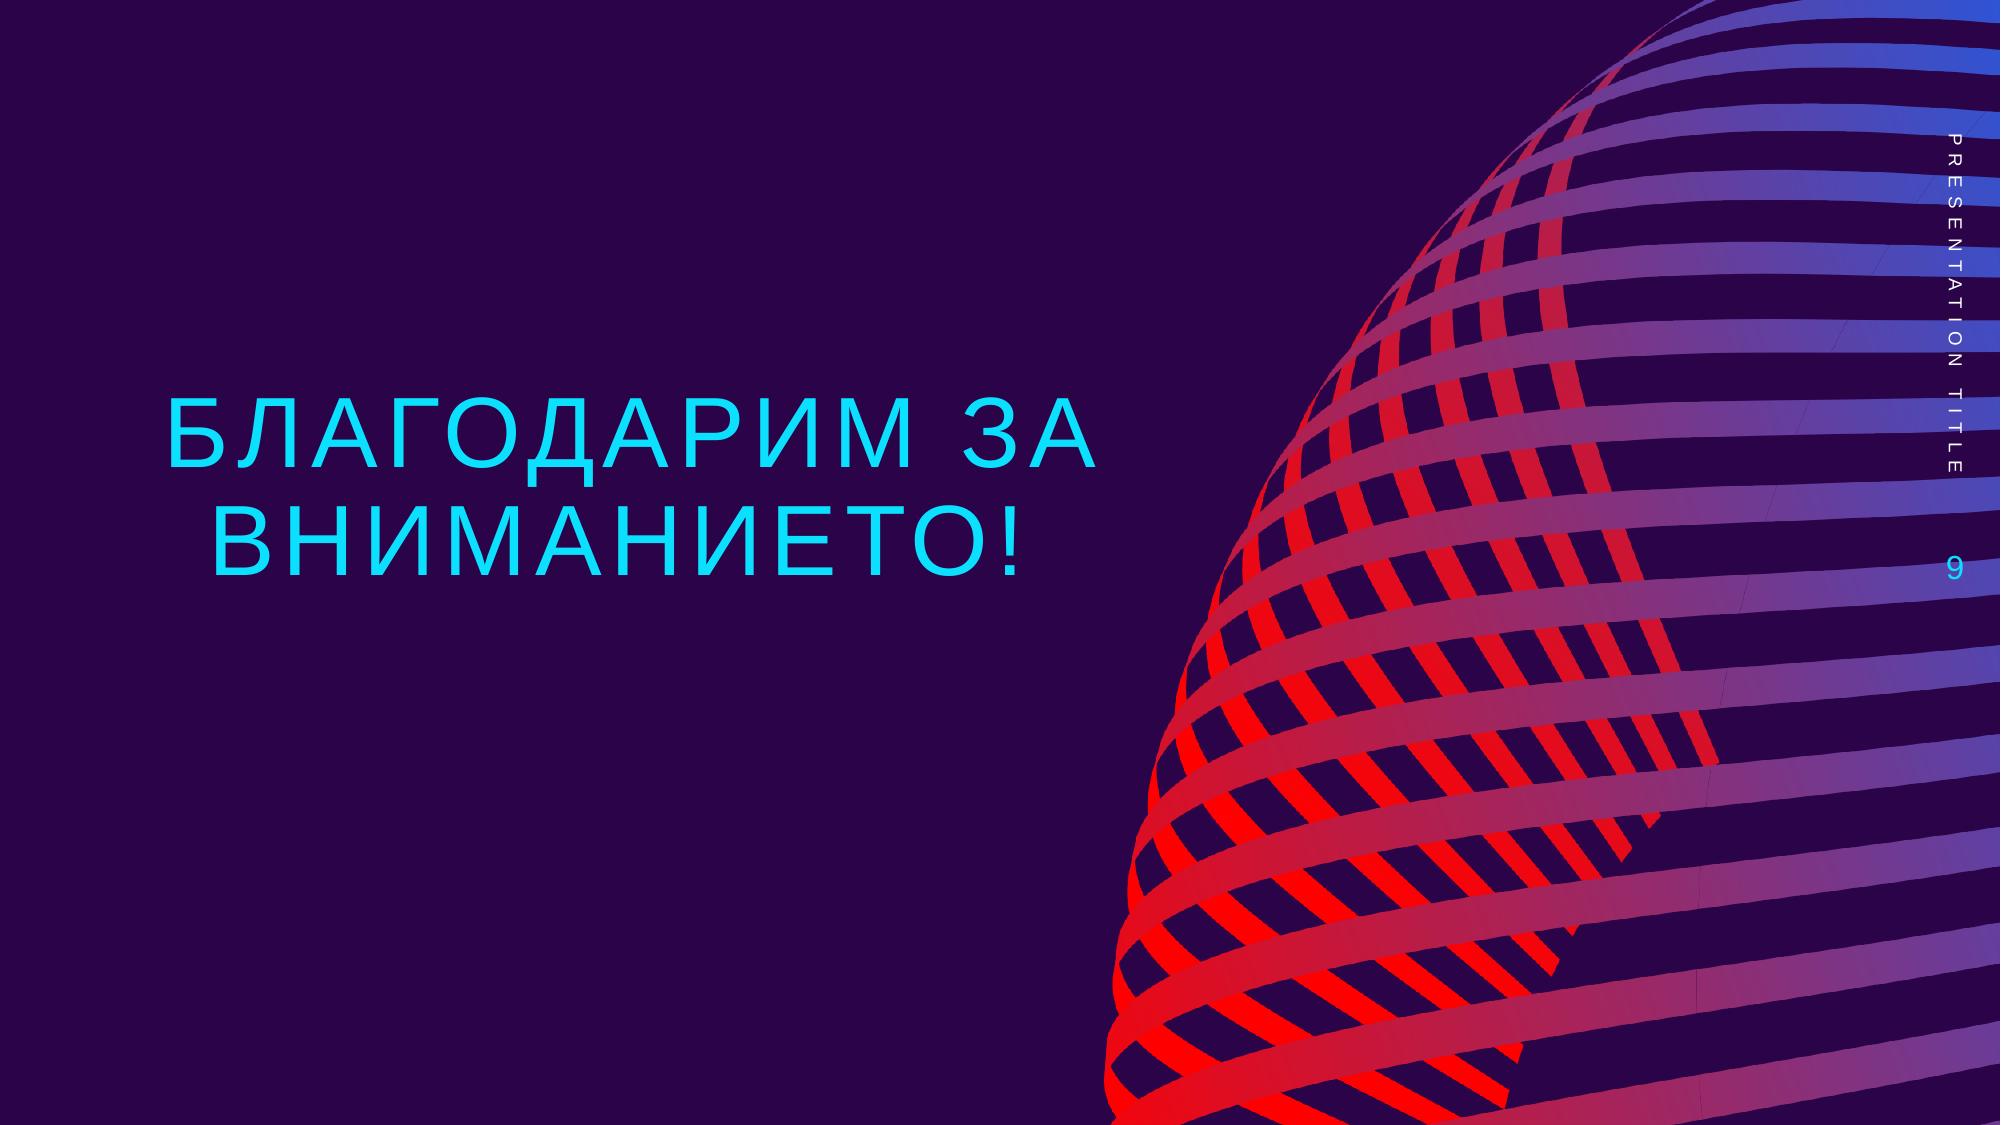

# Благодарим за вниманието!
PRESENTATION TITLE
9